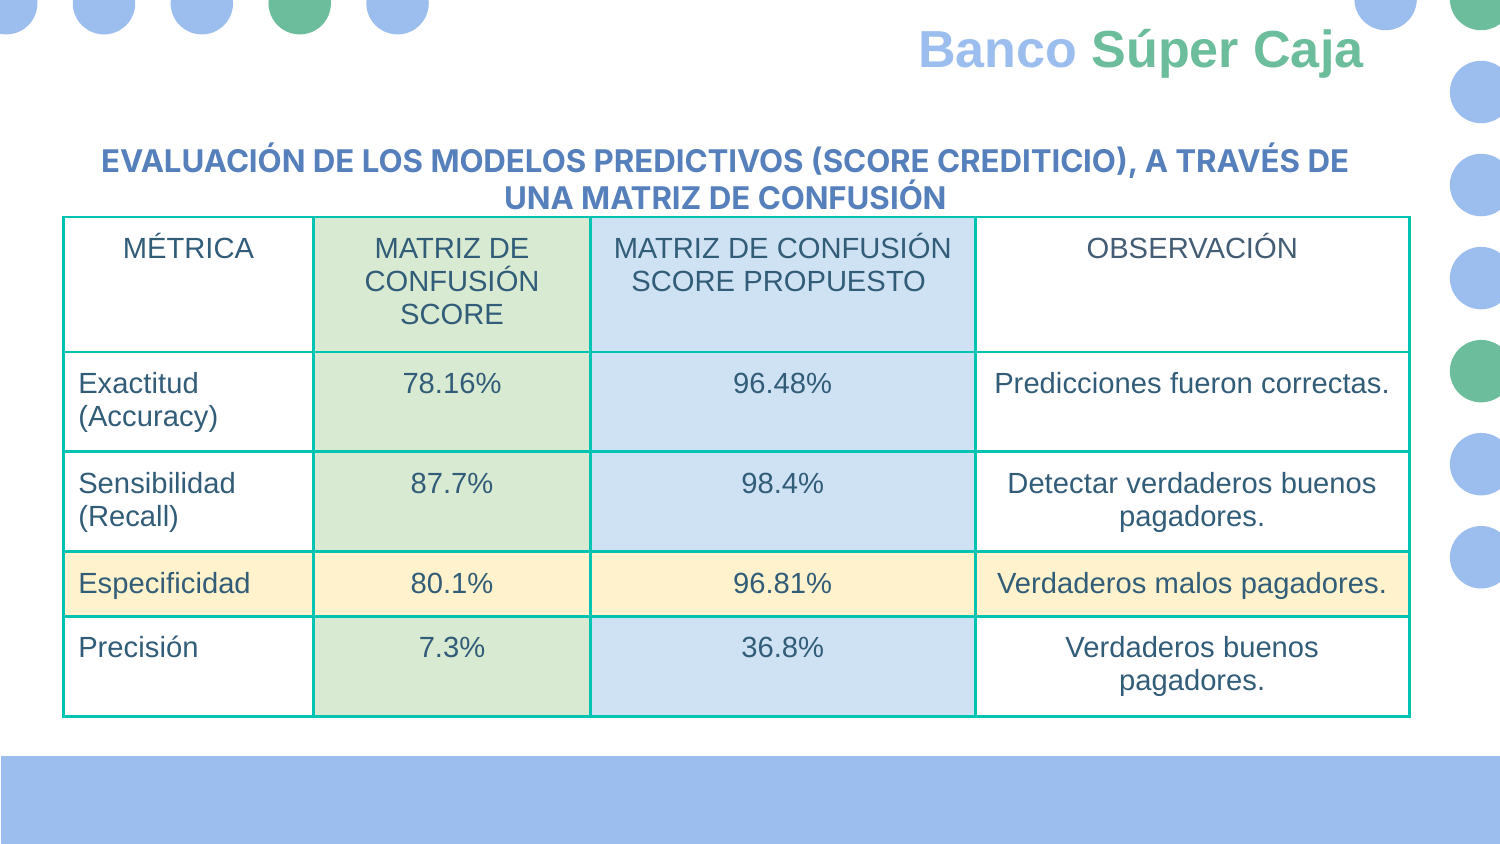

# Banco Súper Caja

EVALUACIÓN DE LOS MODELOS PREDICTIVOS (SCORE CREDITICIO), A TRAVÉS DE UNA MATRIZ DE CONFUSIÓN
| MÉTRICA | MATRIZ DE CONFUSIÓN SCORE | MATRIZ DE CONFUSIÓN SCORE PROPUESTO | OBSERVACIÓN |
| --- | --- | --- | --- |
| Exactitud (Accuracy) | 78.16% | 96.48% | Predicciones fueron correctas. |
| Sensibilidad (Recall) | 87.7% | 98.4% | Detectar verdaderos buenos pagadores. |
| Especificidad | 80.1% | 96.81% | Verdaderos malos pagadores. |
| Precisión | 7.3% | 36.8% | Verdaderos buenos pagadores. |